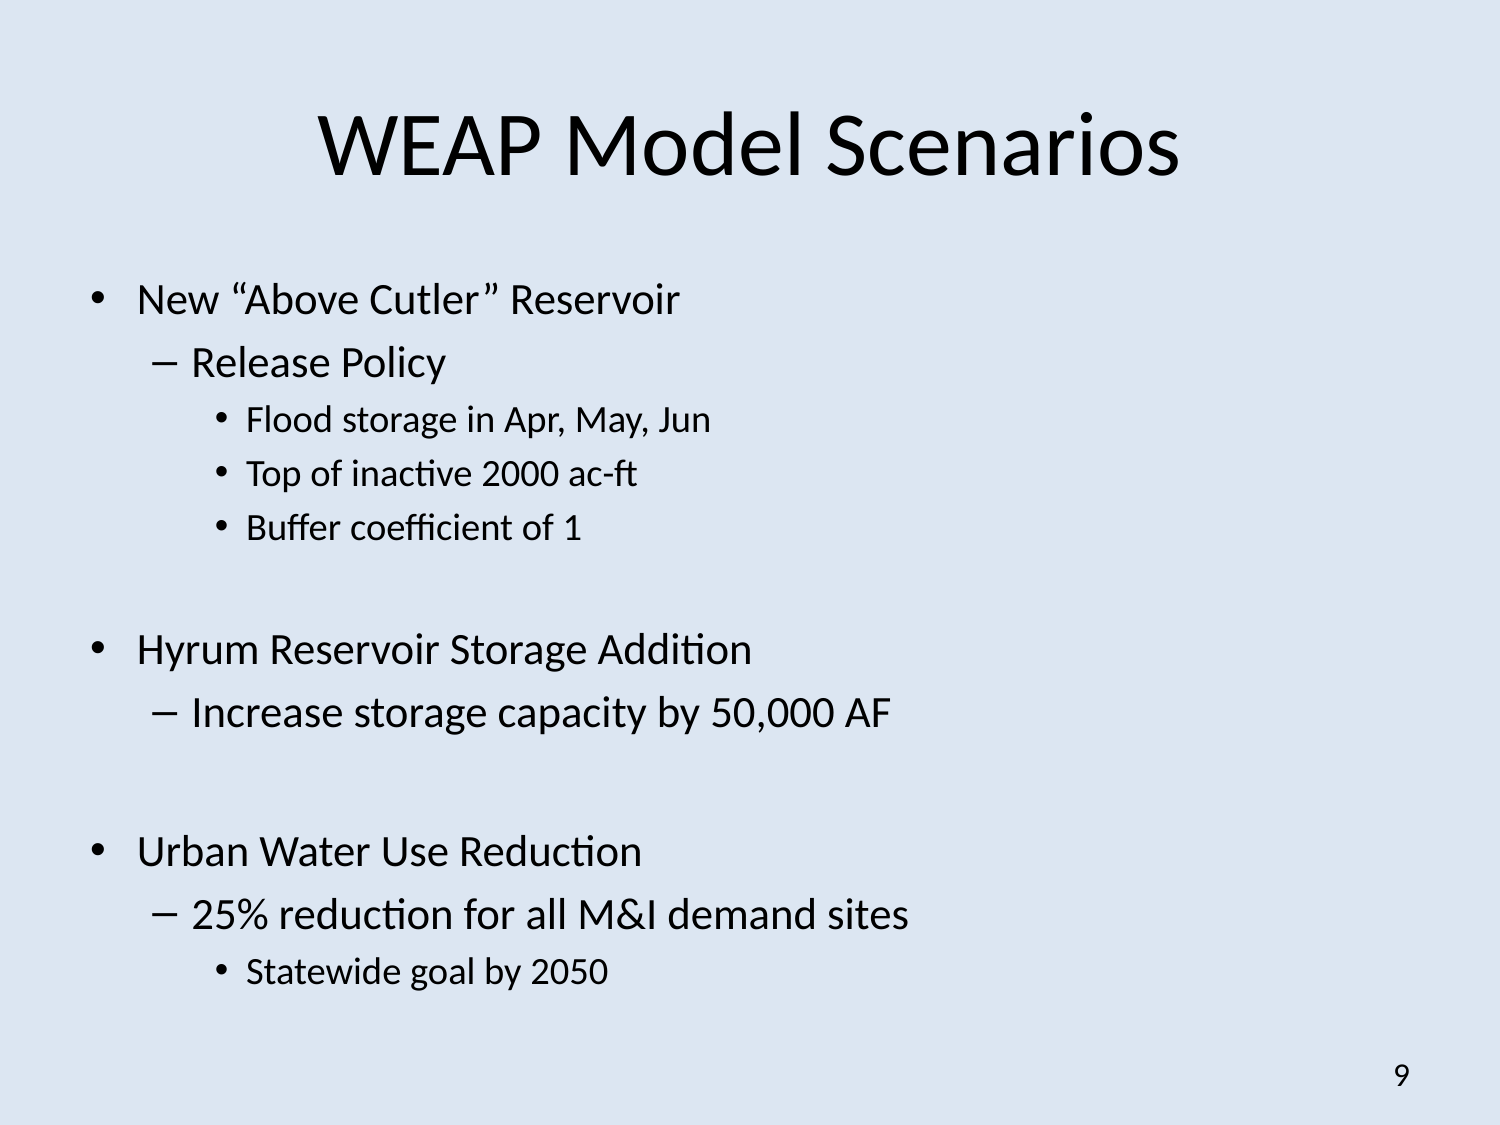

# WEAP Model Scenarios
New “Above Cutler” Reservoir
Release Policy
Flood storage in Apr, May, Jun
Top of inactive 2000 ac-ft
Buffer coefficient of 1

Hyrum Reservoir Storage Addition
Increase storage capacity by 50,000 AF

Urban Water Use Reduction
25% reduction for all M&I demand sites
Statewide goal by 2050

9